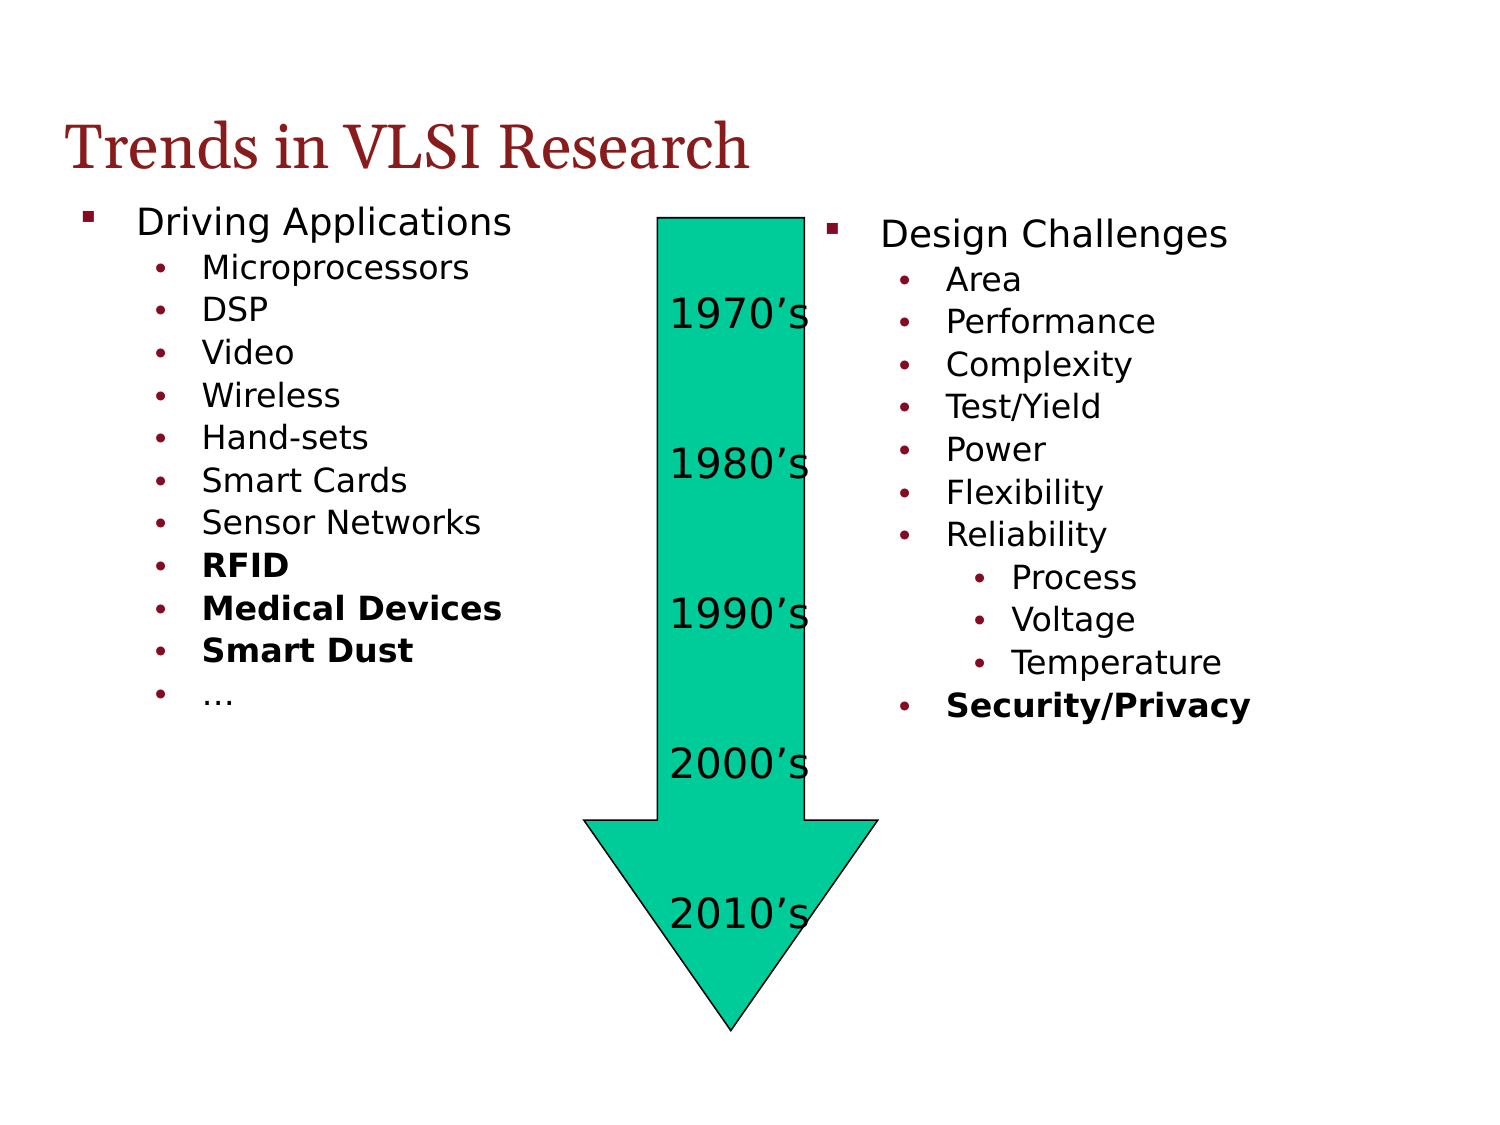

# Trends in VLSI Research
Driving Applications
Microprocessors
DSP
Video
Wireless
Hand-sets
Smart Cards
Sensor Networks
RFID
Medical Devices
Smart Dust
…
Design Challenges
Area
Performance
Complexity
Test/Yield
Power
Flexibility
Reliability
Process
Voltage
Temperature
Security/Privacy

1970’s

1980’s

1990’s

2000’s

2010’s